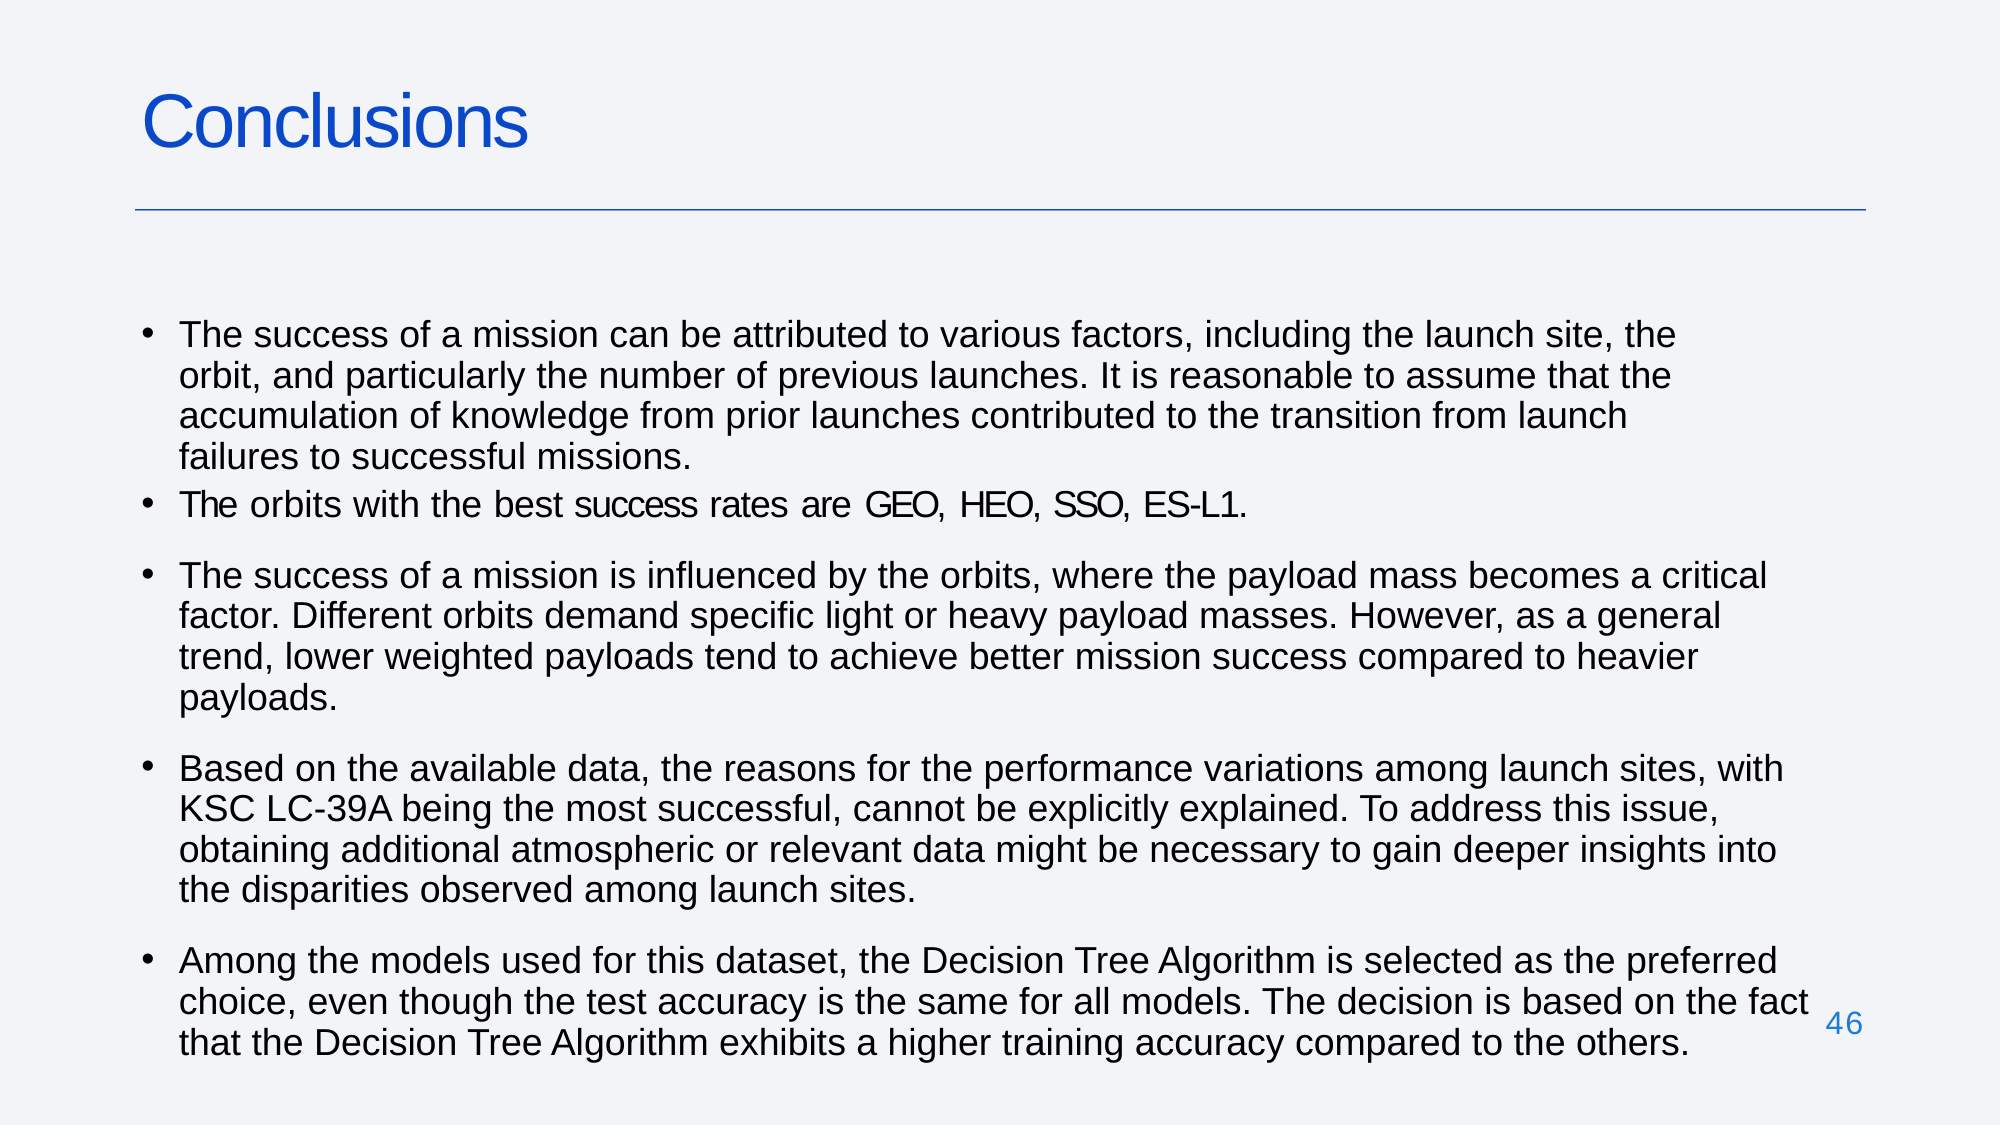

# Conclusions
The success of a mission can be attributed to various factors, including the launch site, the orbit, and particularly the number of previous launches. It is reasonable to assume that the accumulation of knowledge from prior launches contributed to the transition from launch failures to successful missions.
The orbits with the best success rates are GEO, HEO, SSO, ES-L1.
The success of a mission is influenced by the orbits, where the payload mass becomes a critical factor. Different orbits demand specific light or heavy payload masses. However, as a general trend, lower weighted payloads tend to achieve better mission success compared to heavier payloads.
Based on the available data, the reasons for the performance variations among launch sites, with KSC LC-39A being the most successful, cannot be explicitly explained. To address this issue, obtaining additional atmospheric or relevant data might be necessary to gain deeper insights into the disparities observed among launch sites.
Among the models used for this dataset, the Decision Tree Algorithm is selected as the preferred choice, even though the test accuracy is the same for all models. The decision is based on the fact that the Decision Tree Algorithm exhibits a higher training accuracy compared to the others.
46